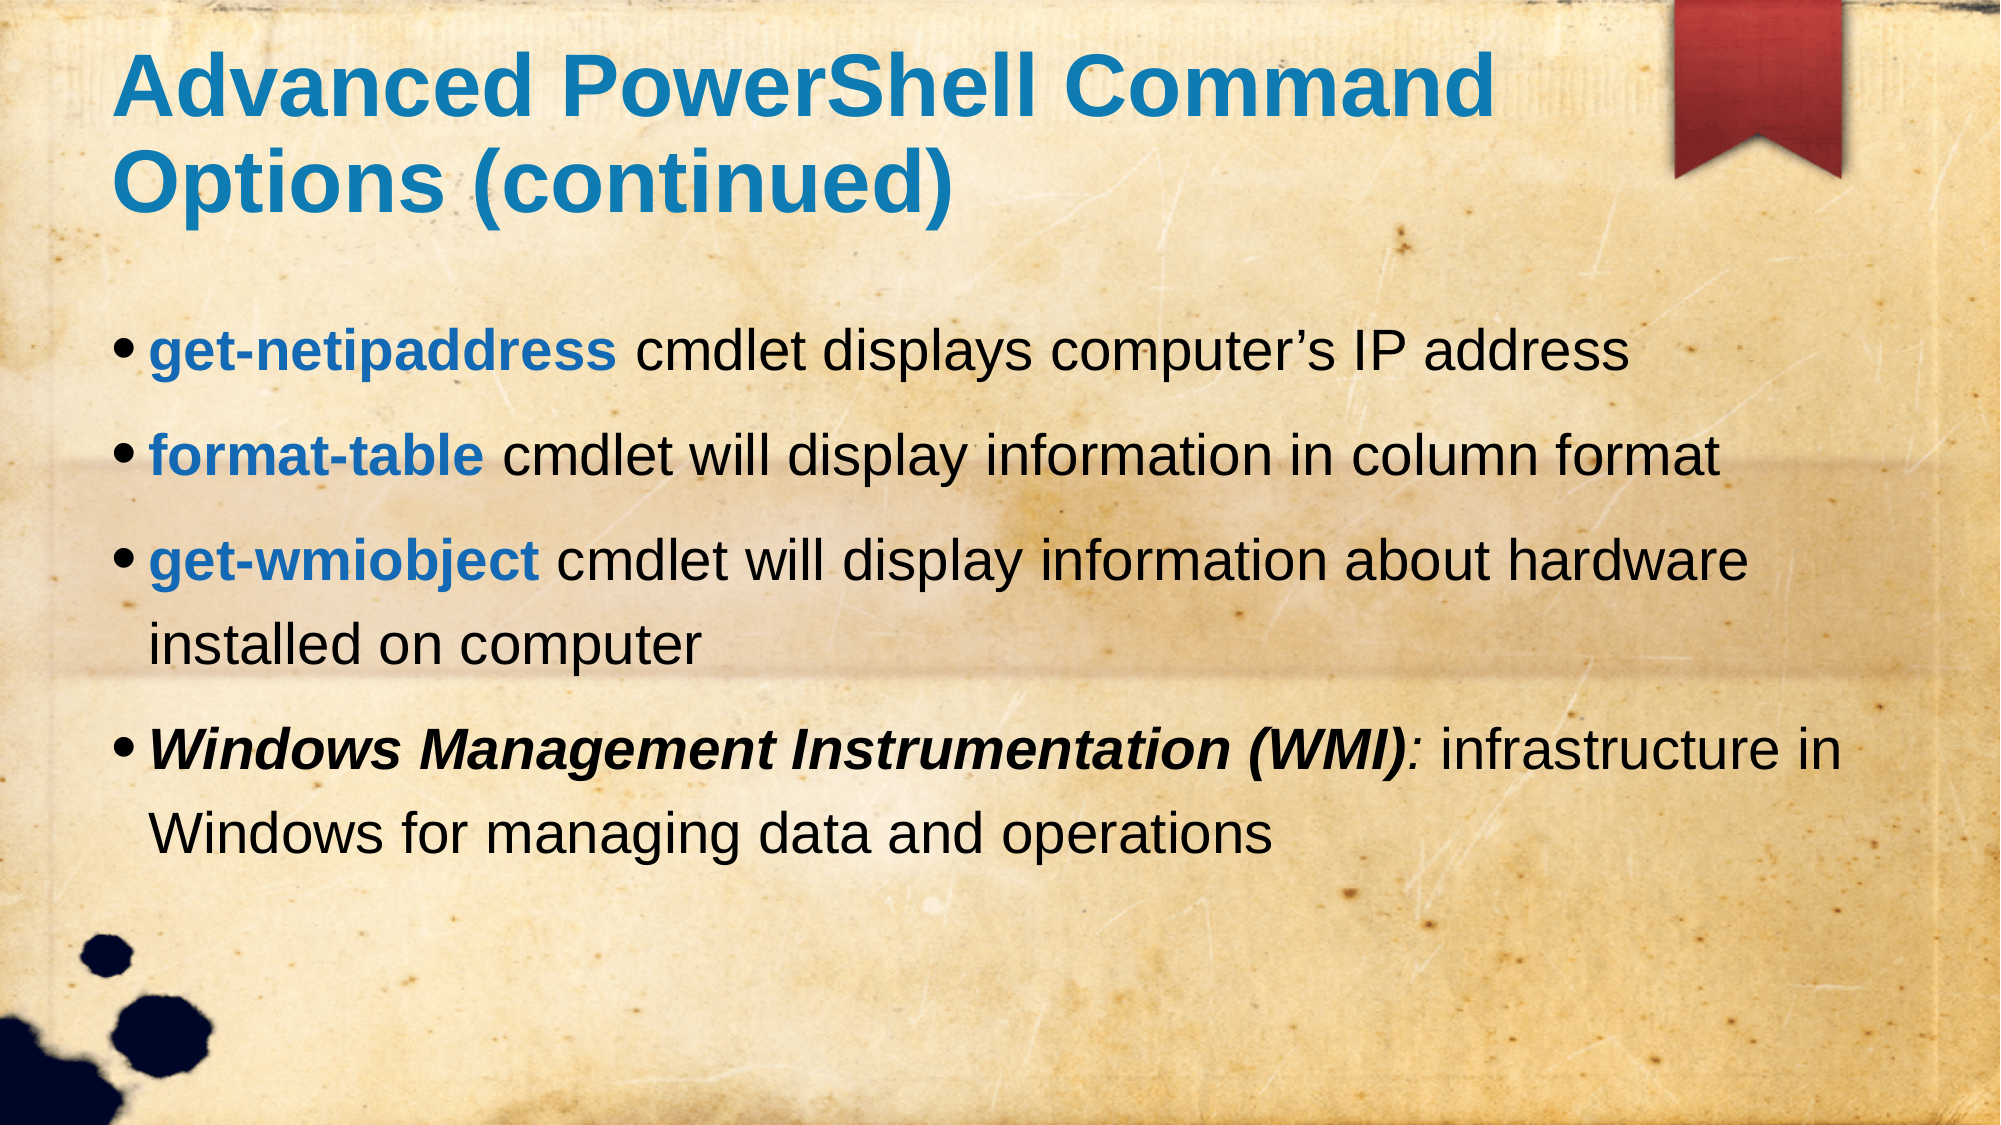

Advanced PowerShell Command Options (continued)
get-netipaddress cmdlet displays computer’s IP address
format-table cmdlet will display information in column format
get-wmiobject cmdlet will display information about hardware installed on computer
Windows Management Instrumentation (WMI): infrastructure in Windows for managing data and operations